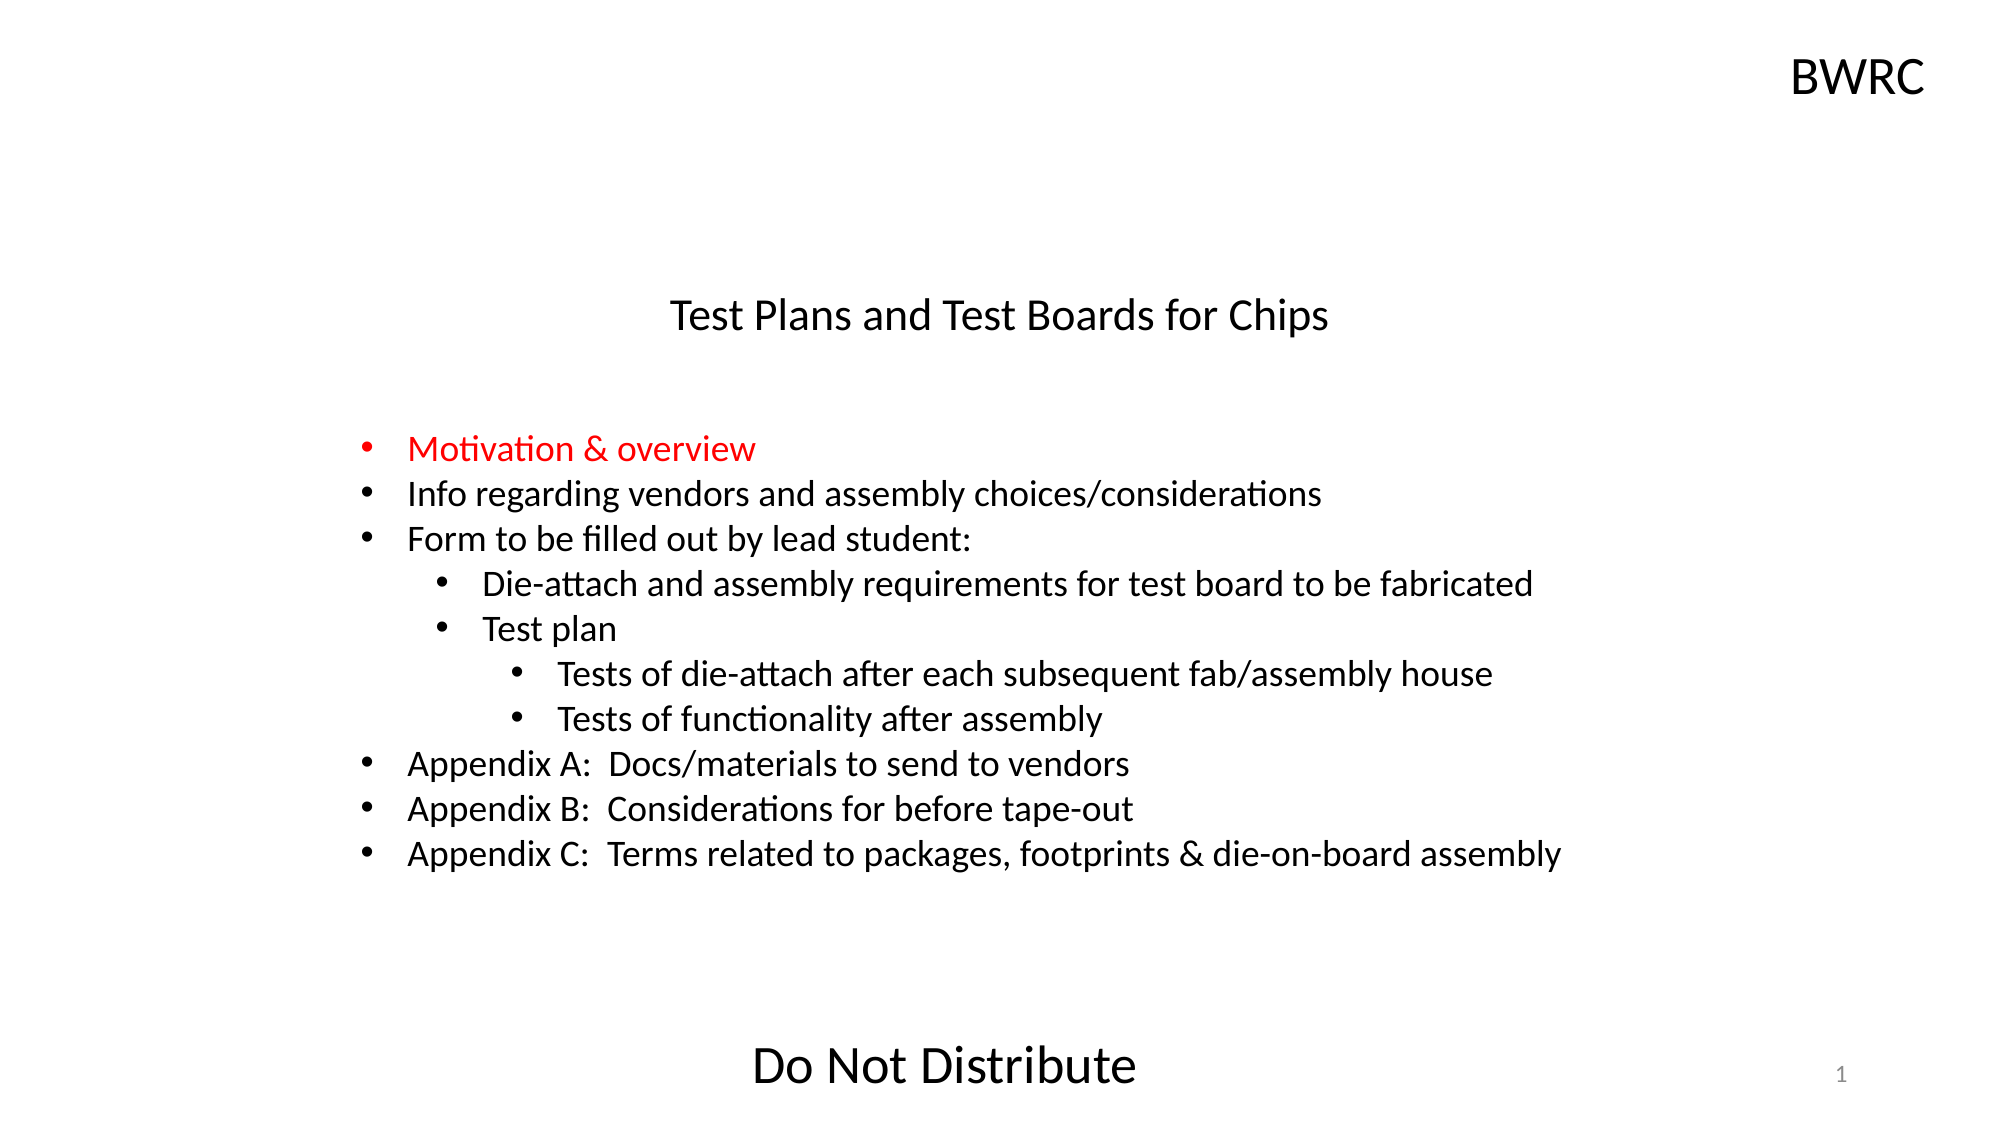

BWRC
Test Plans and Test Boards for Chips
Motivation & overview
Info regarding vendors and assembly choices/considerations
Form to be filled out by lead student:
Die-attach and assembly requirements for test board to be fabricated
Test plan
Tests of die-attach after each subsequent fab/assembly house
Tests of functionality after assembly
Appendix A:  Docs/materials to send to vendors
Appendix B:  Considerations for before tape-out
Appendix C:  Terms related to packages, footprints & die-on-board assembly

Do Not Distribute
1